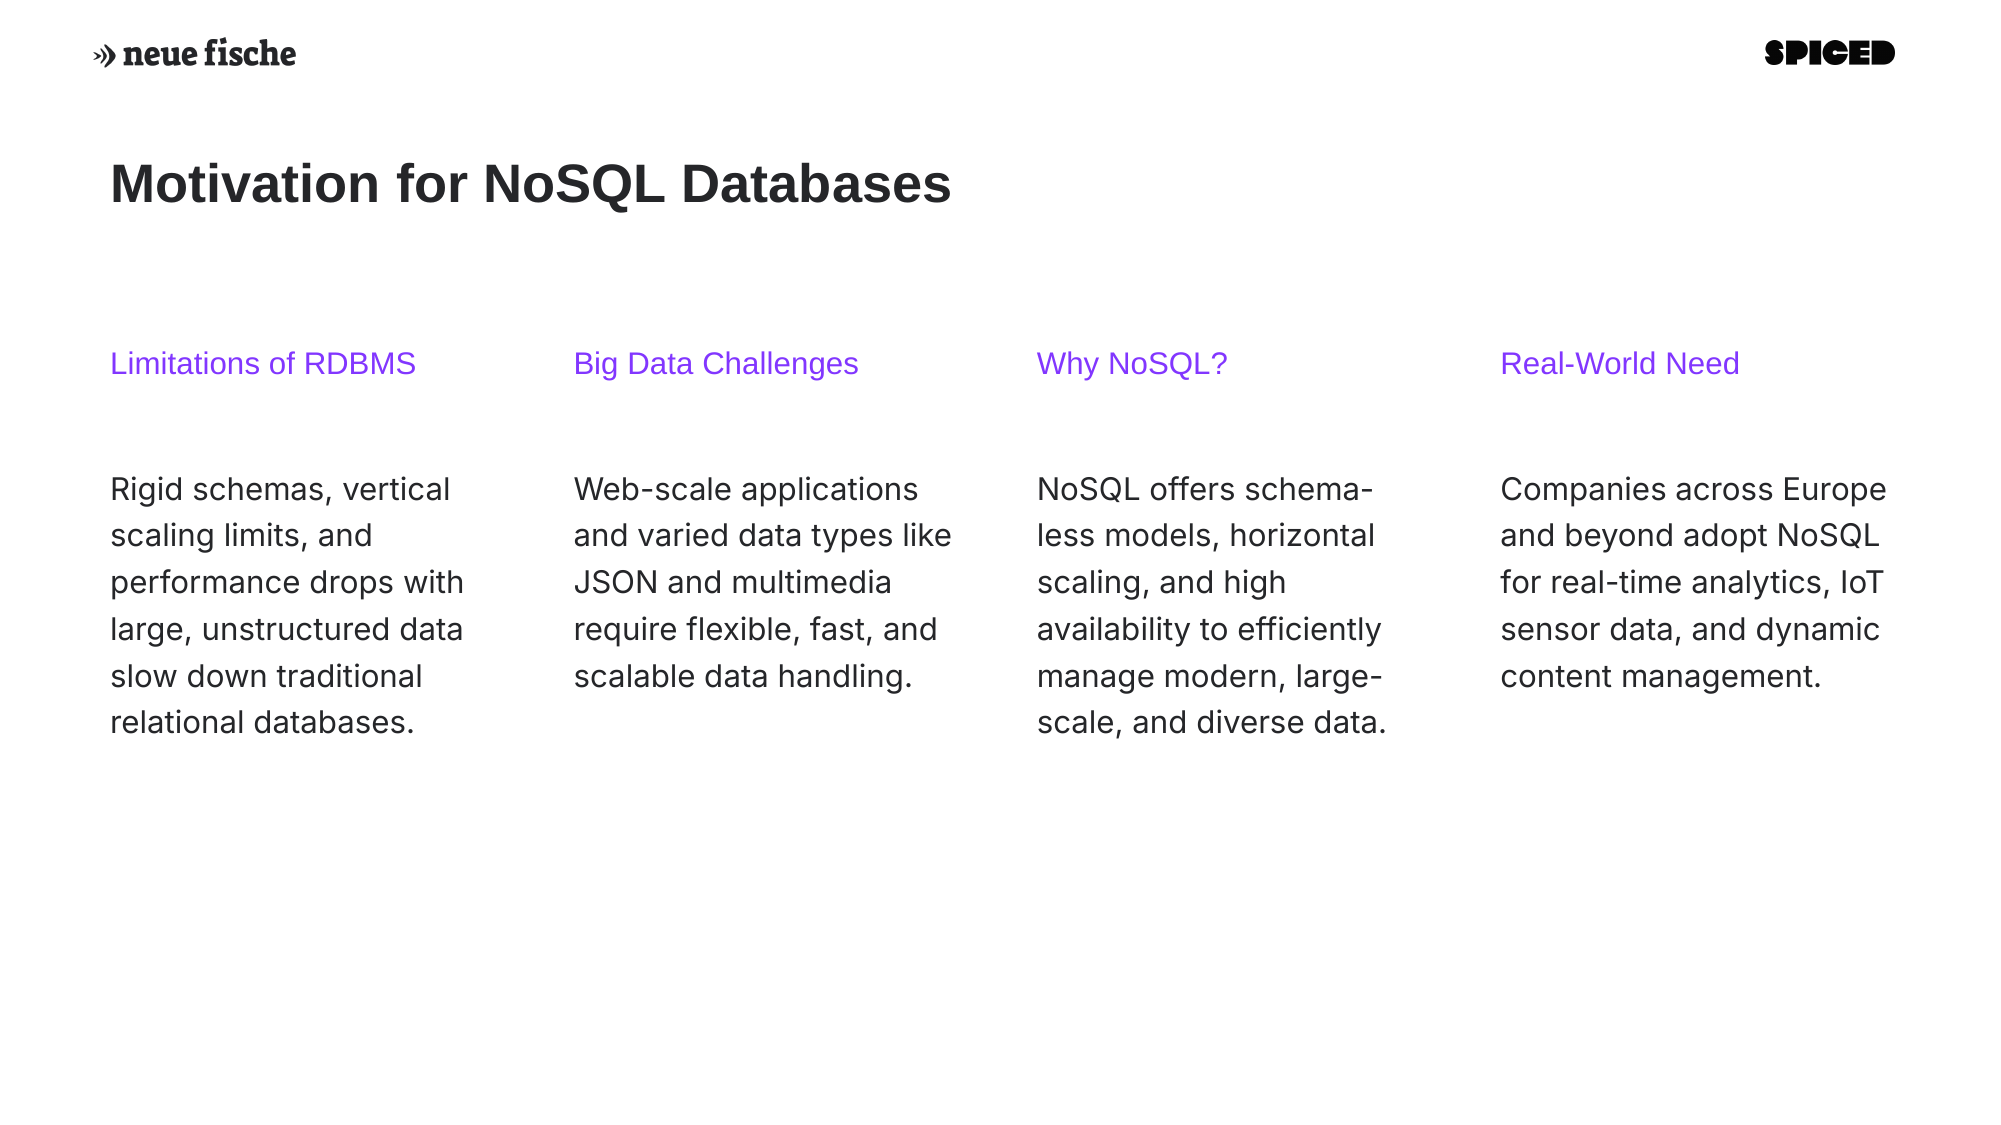

Motivation for NoSQL Databases
Limitations of RDBMS
Big Data Challenges
Why NoSQL?
Real-World Need
Rigid schemas, vertical scaling limits, and performance drops with large, unstructured data slow down traditional relational databases.
Web-scale applications and varied data types like JSON and multimedia require flexible, fast, and scalable data handling.
NoSQL offers schema-less models, horizontal scaling, and high availability to efficiently manage modern, large-scale, and diverse data.
Companies across Europe and beyond adopt NoSQL for real-time analytics, IoT sensor data, and dynamic content management.